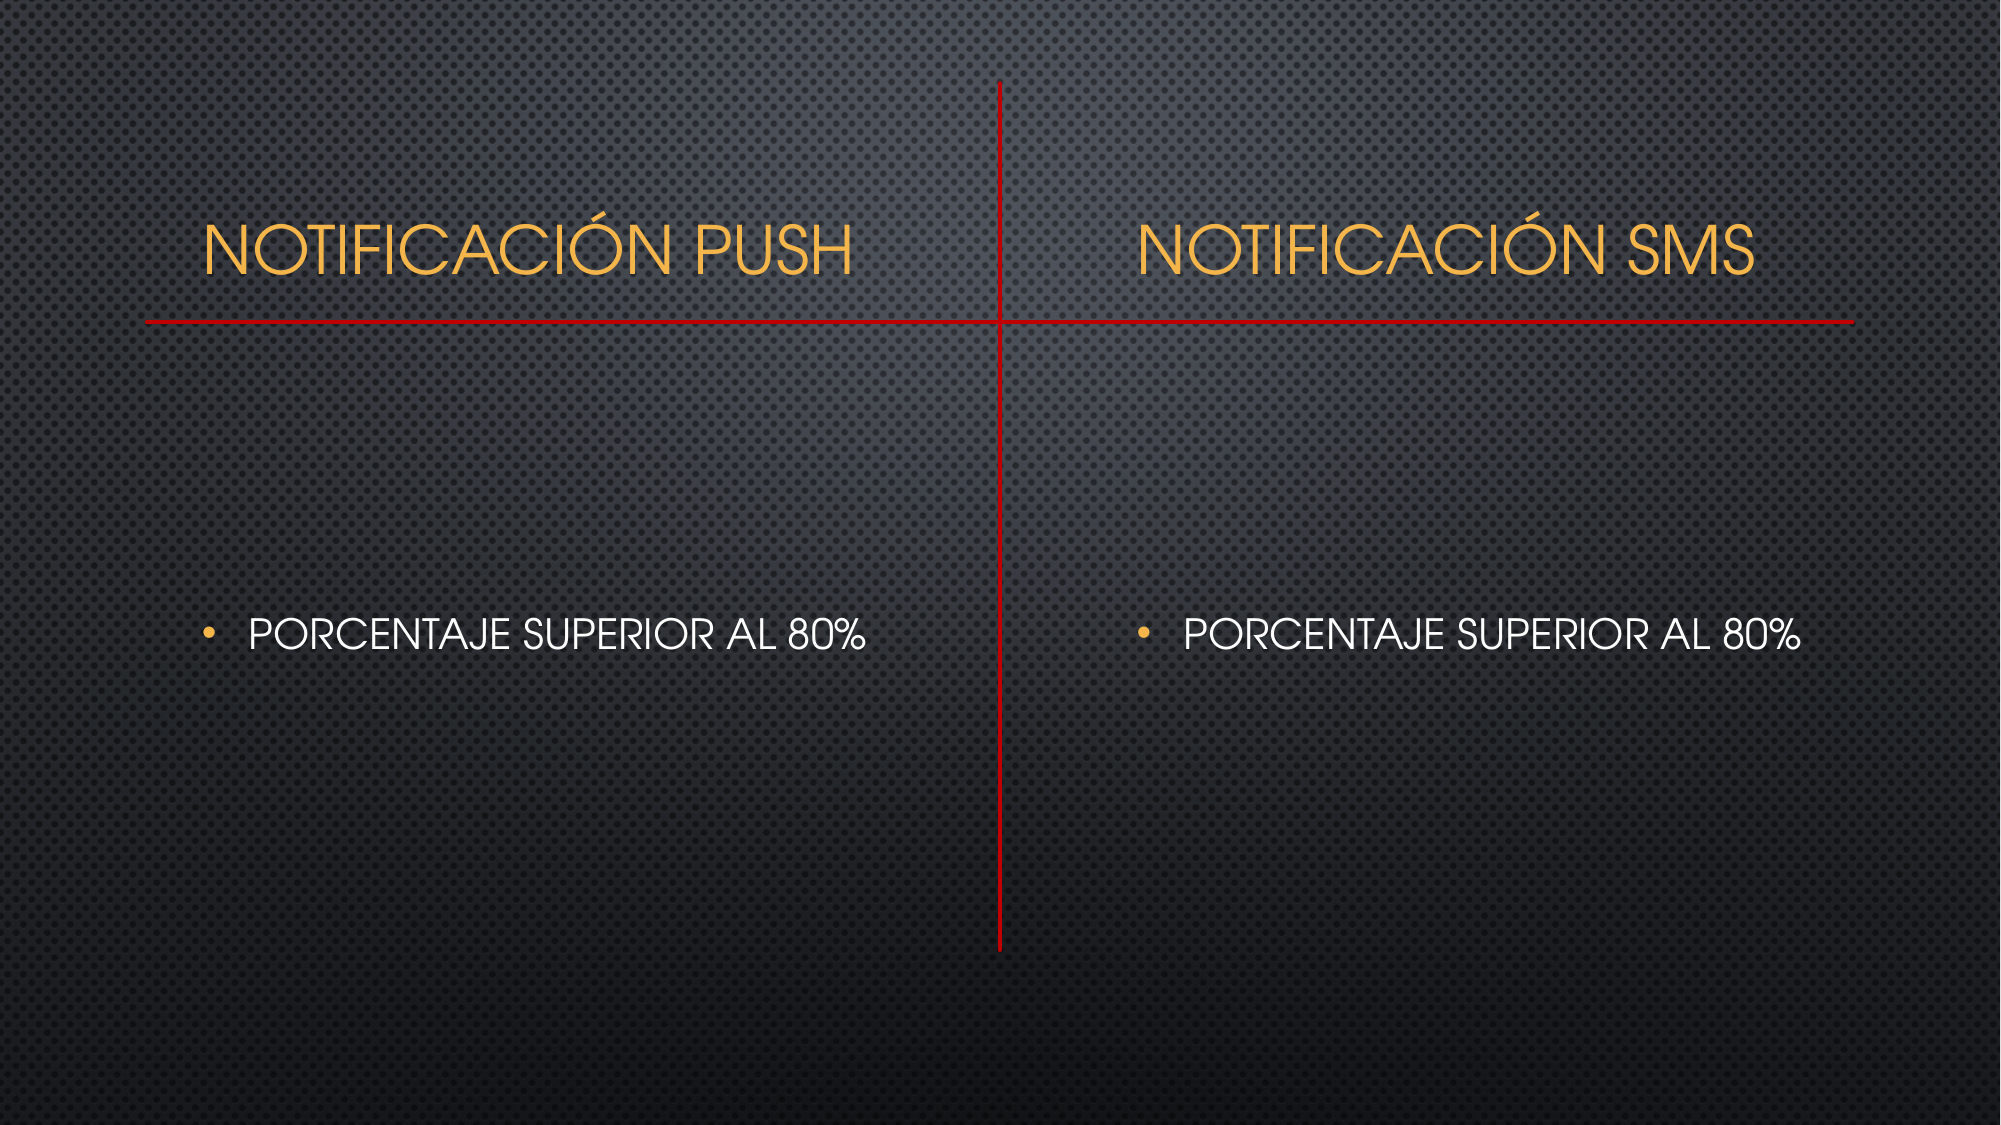

Notificación push
# Notificación sms
PORCENTAJE SUPERIOR AL 80%
PORCENTAJE SUPERIOR AL 80%